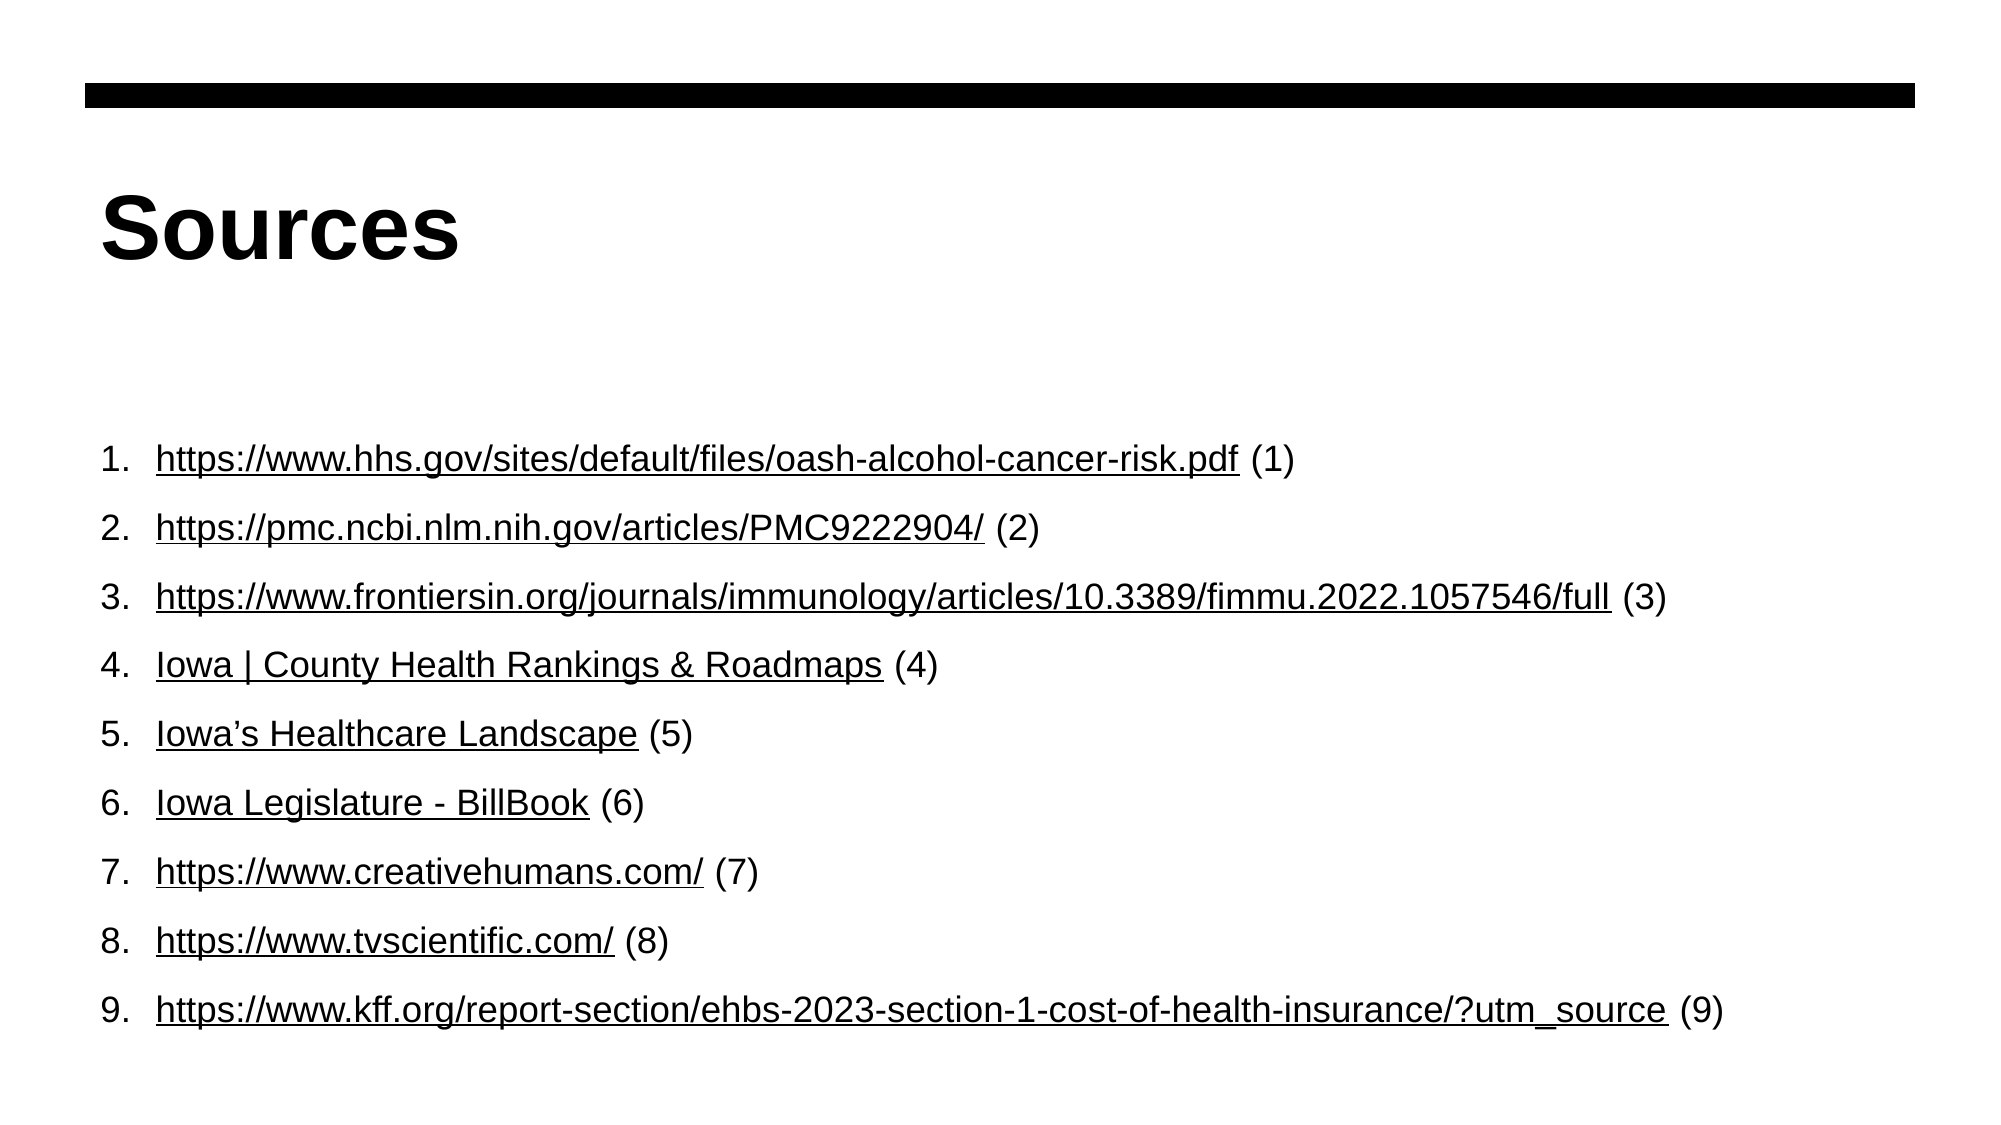

# Sources
https://www.hhs.gov/sites/default/files/oash-alcohol-cancer-risk.pdf (1)
https://pmc.ncbi.nlm.nih.gov/articles/PMC9222904/ (2)
https://www.frontiersin.org/journals/immunology/articles/10.3389/fimmu.2022.1057546/full (3)
Iowa | County Health Rankings & Roadmaps (4)
Iowa’s Healthcare Landscape (5)
Iowa Legislature - BillBook (6)
https://www.creativehumans.com/ (7)
https://www.tvscientific.com/ (8)
https://www.kff.org/report-section/ehbs-2023-section-1-cost-of-health-insurance/?utm_source (9)